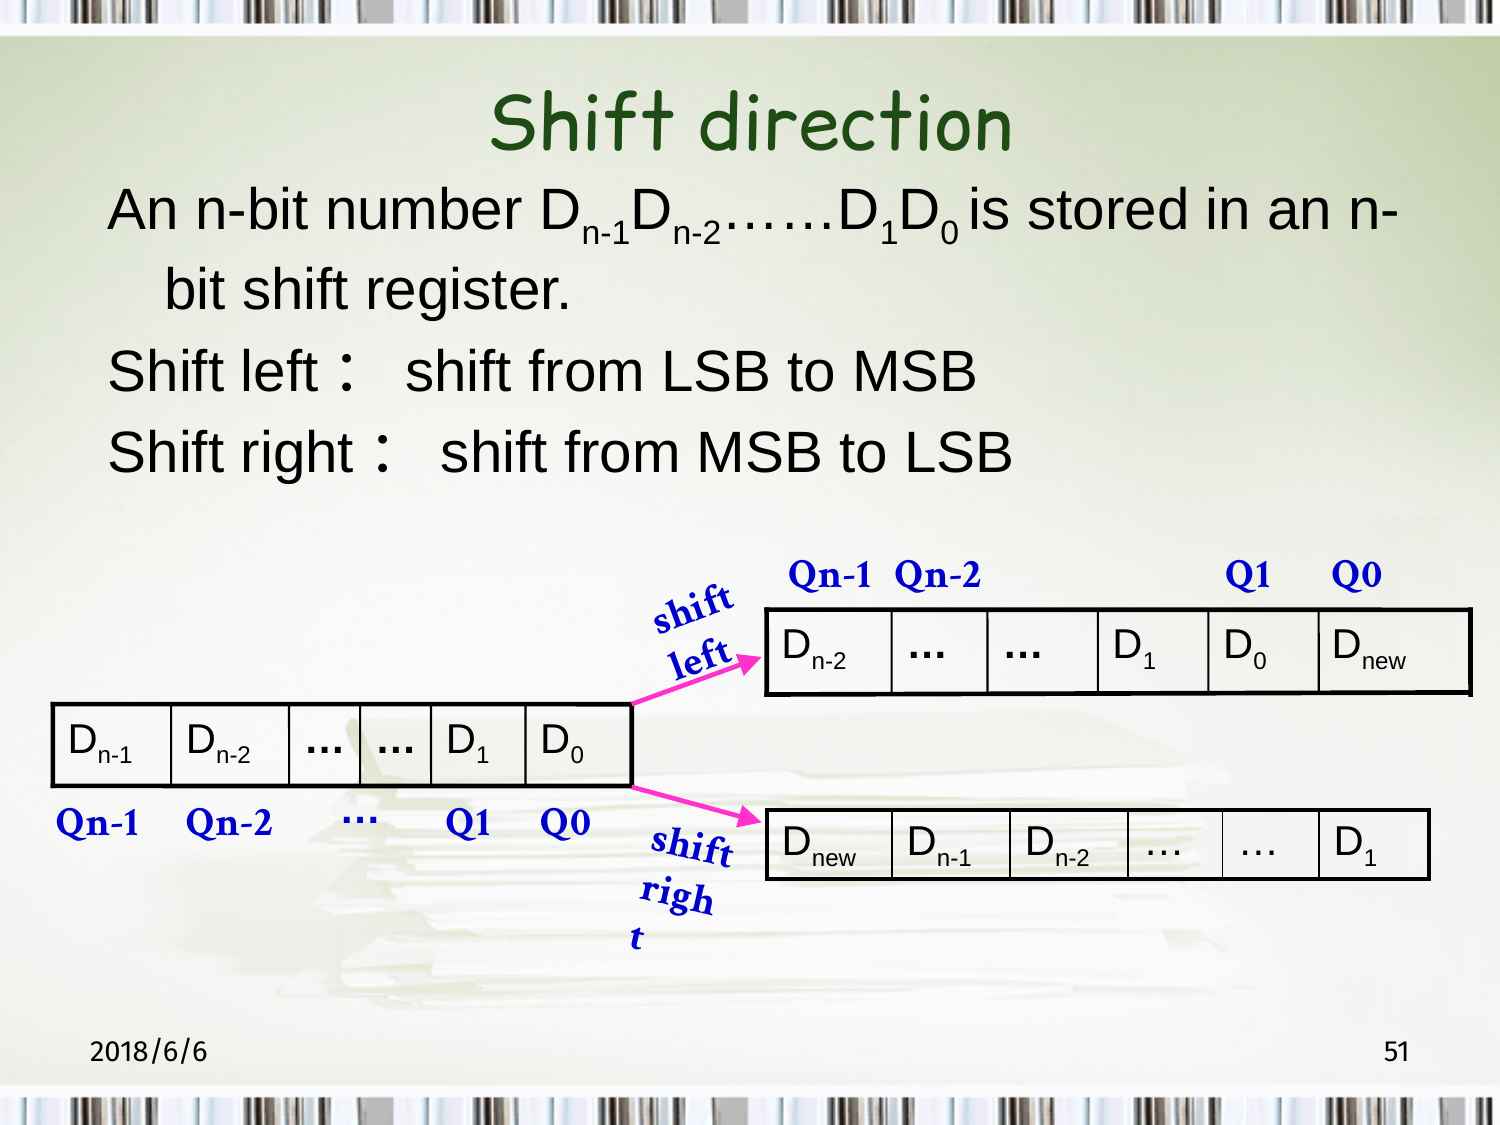

# Shift direction
An n-bit number Dn-1Dn-2……D1D0 is stored in an n-bit shift register.
Shift left：shift from LSB to MSB
Shift right：shift from MSB to LSB
Qn-1
Qn-2
Q1
Q0
Dn-2

…

…

D1

D0

Dnew

shift left

Dn-1

Dn-2

…

…

D1

D0

…

Qn-1
Qn-2
Q1
Q0

shift right
| Dnew | Dn-1 | Dn-2 | … | … | D1 |
| --- | --- | --- | --- | --- | --- |
2018/6/6
51